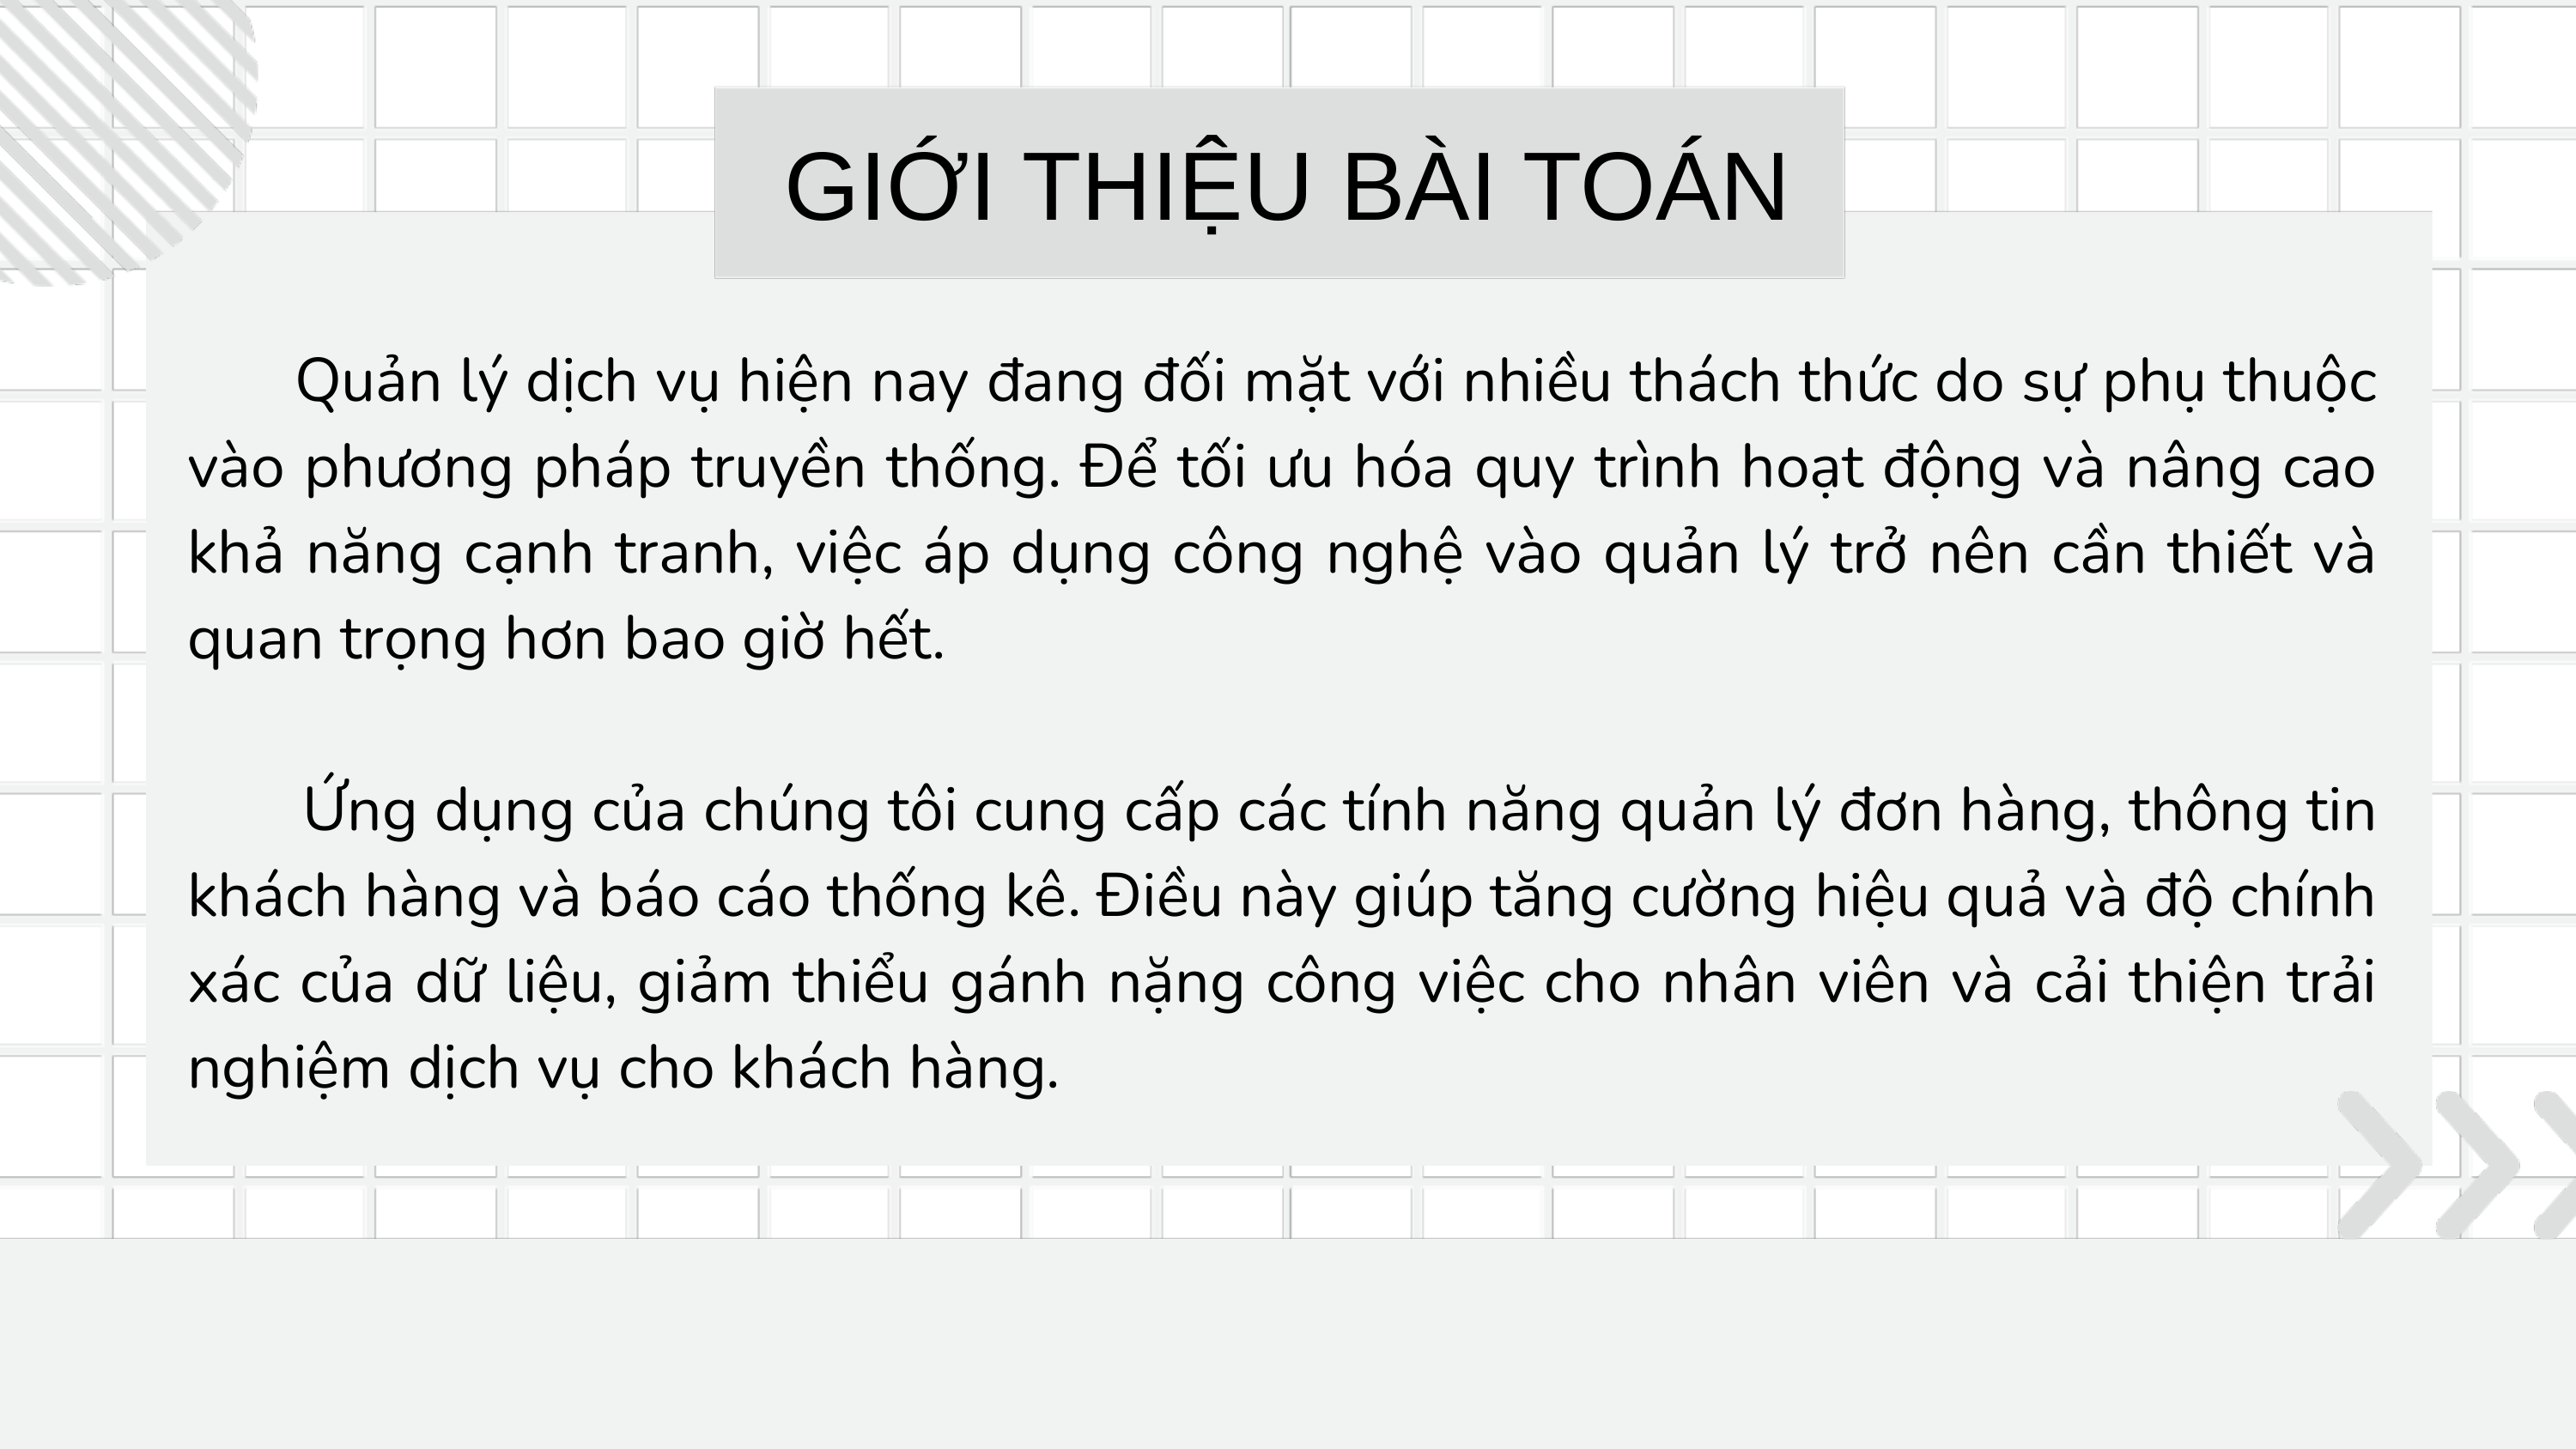

GIỚI THIỆU BÀI TOÁN

      Quản lý dịch vụ hiện nay đang đối mặt với nhiều thách thức do sự phụ thuộc vào phương pháp truyền thống. Để tối ưu hóa quy trình hoạt động và nâng cao khả năng cạnh tranh, việc áp dụng công nghệ vào quản lý trở nên cần thiết và quan trọng hơn bao giờ hết.

       Ứng dụng của chúng tôi cung cấp các tính năng quản lý đơn hàng, thông tin khách hàng và báo cáo thống kê. Điều này giúp tăng cường hiệu quả và độ chính xác của dữ liệu, giảm thiểu gánh nặng công việc cho nhân viên và cải thiện trải nghiệm dịch vụ cho khách hàng.